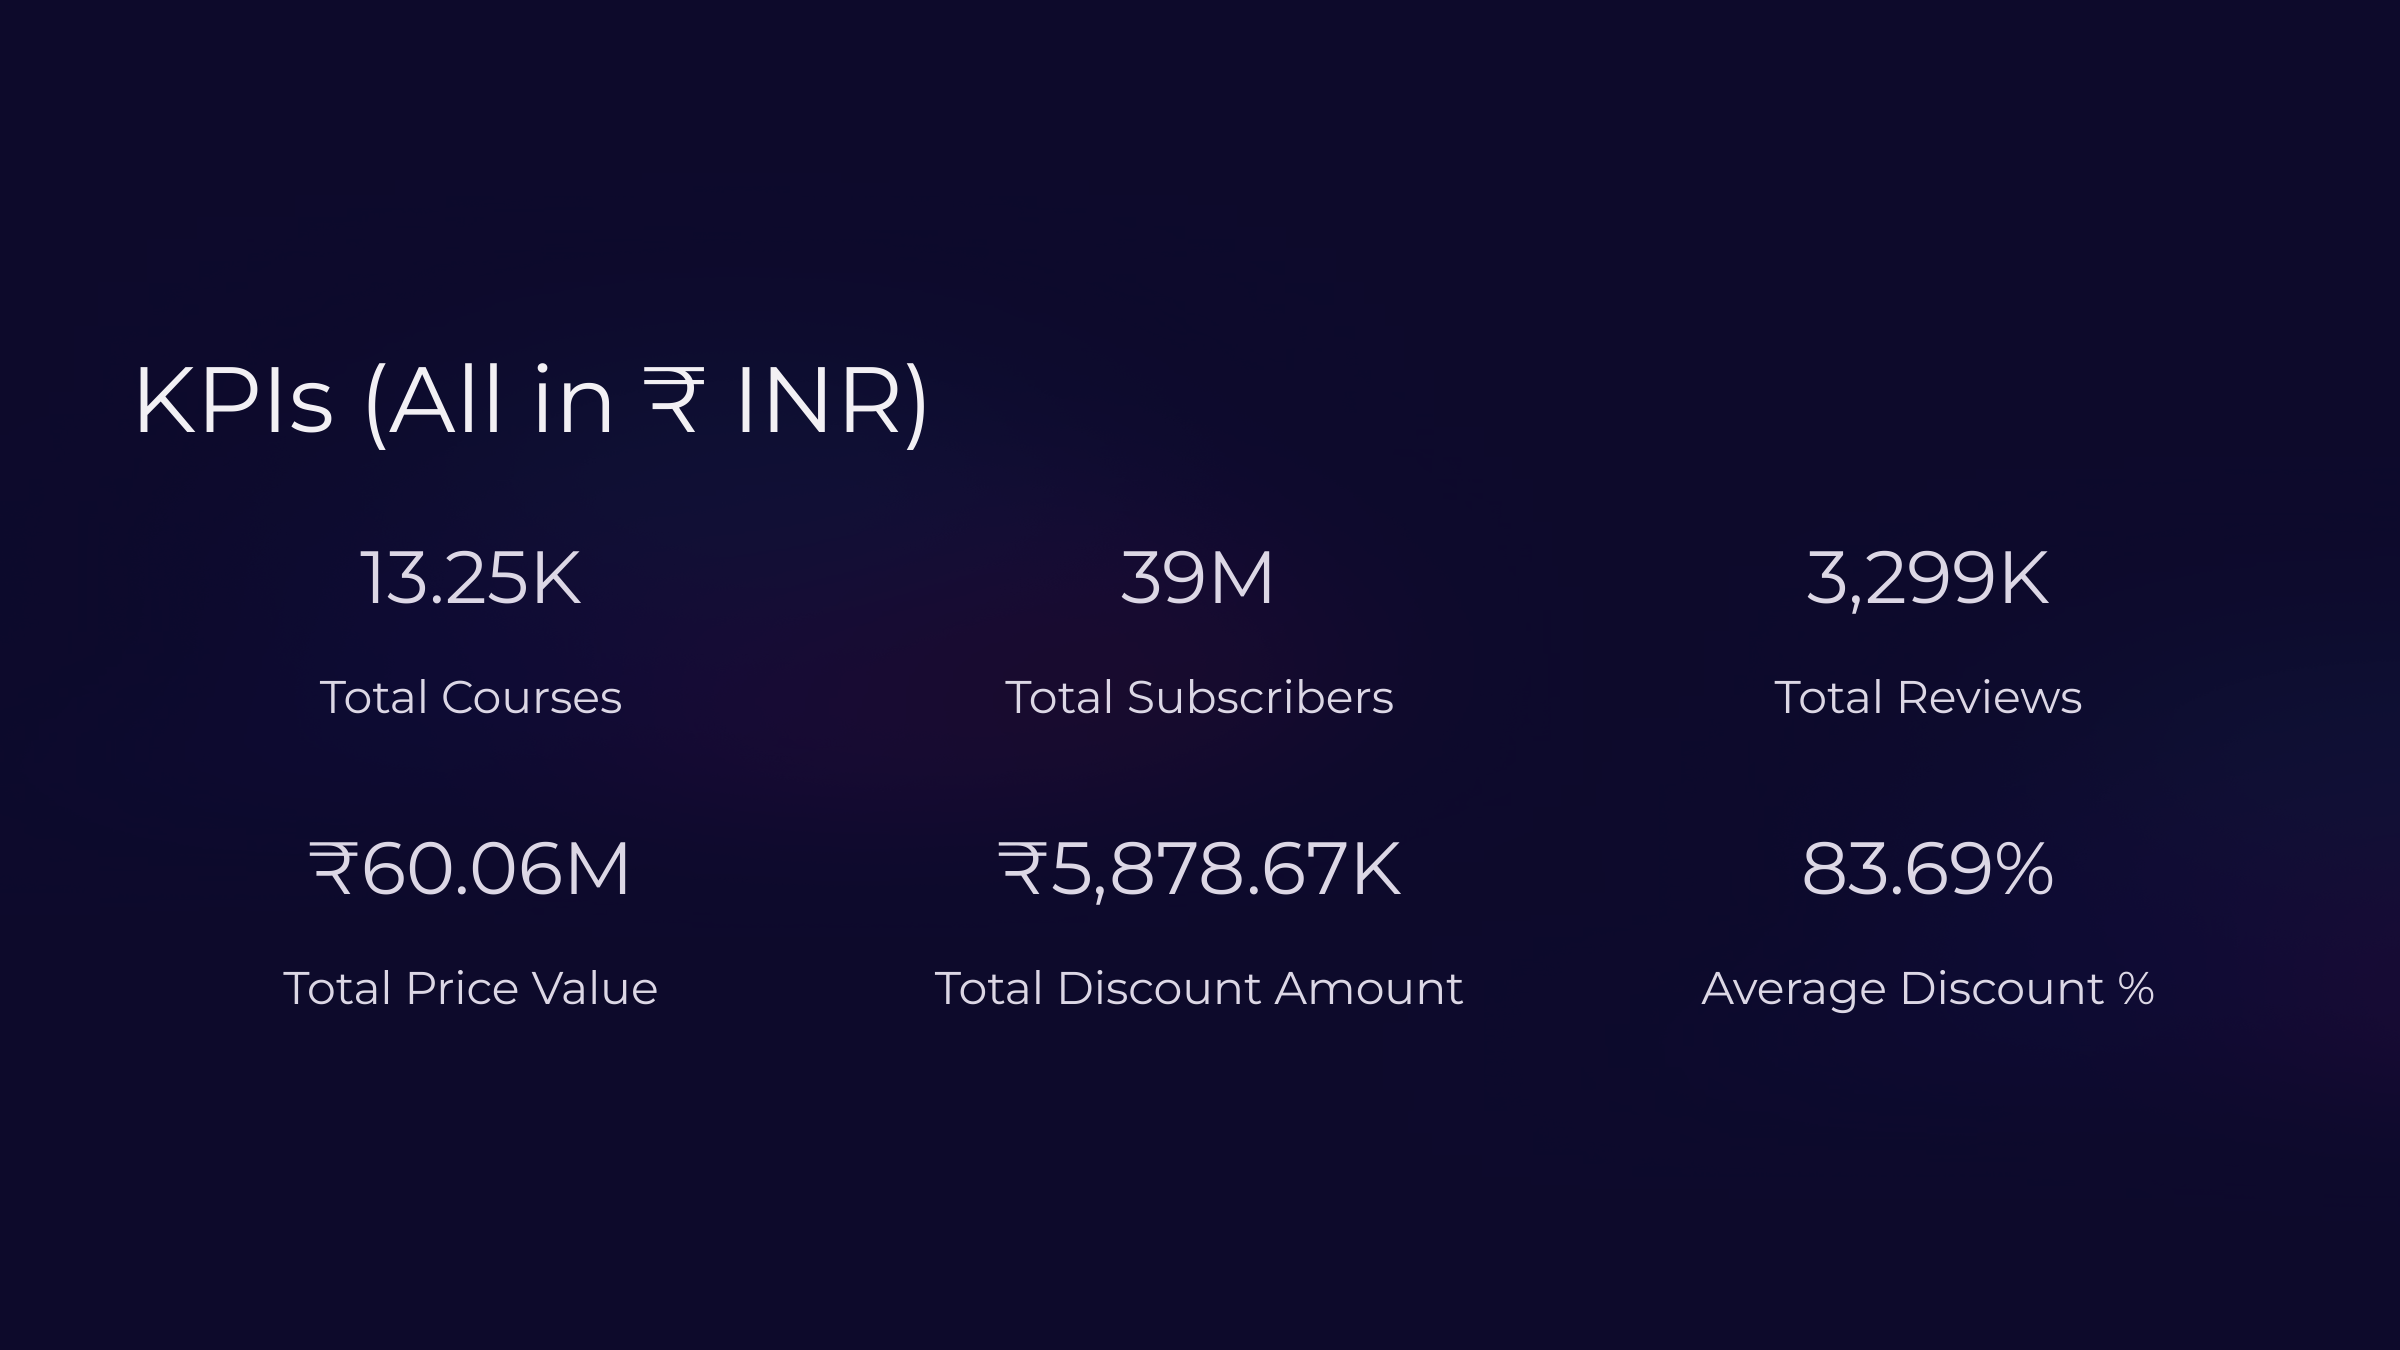

KPIs (All in ₹ INR)
13.25K
39M
3,299K
Total Courses
Total Subscribers
Total Reviews
₹60.06M
₹5,878.67K
83.69%
Total Price Value
Total Discount Amount
Average Discount %